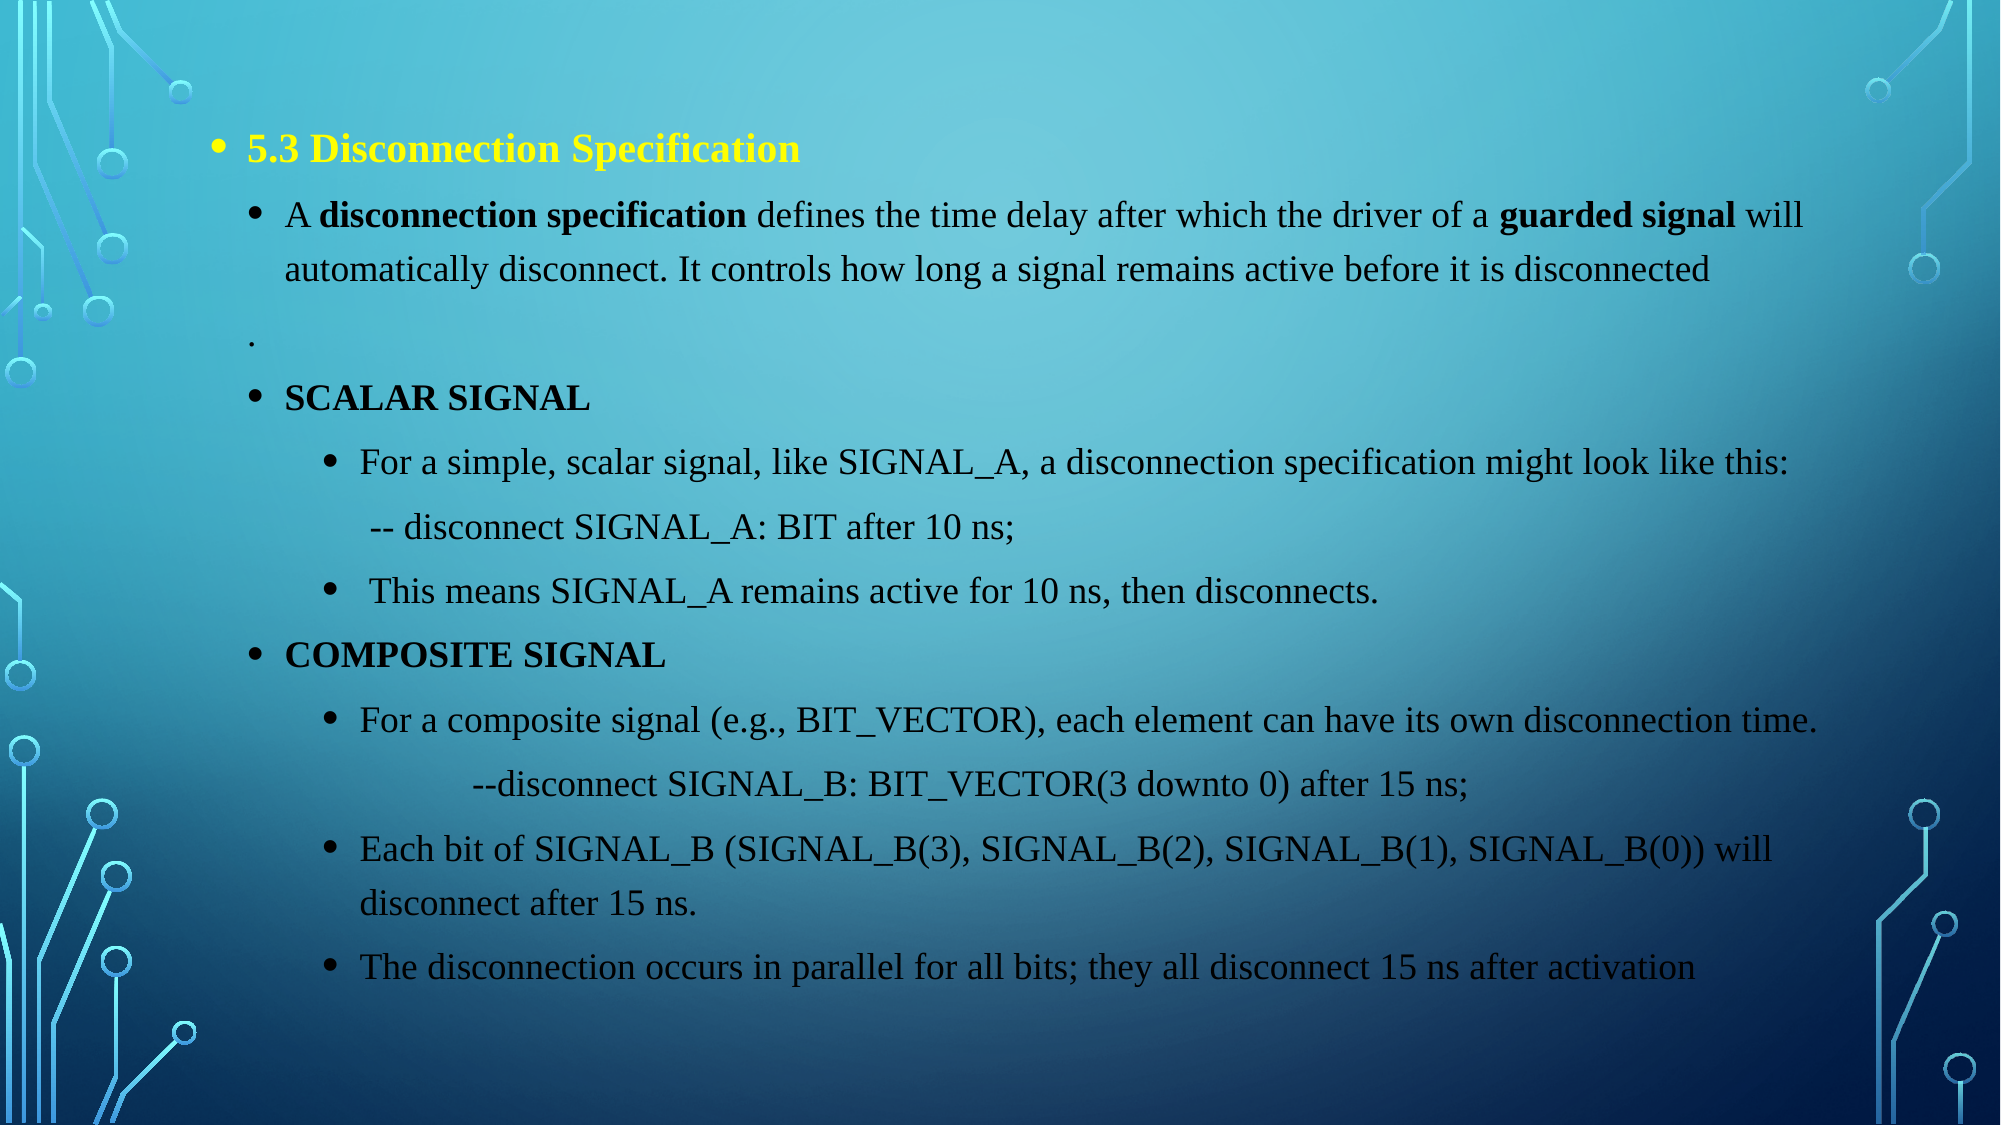

5.3 Disconnection Specification
A disconnection specification defines the time delay after which the driver of a guarded signal will automatically disconnect. It controls how long a signal remains active before it is disconnected
.
SCALAR SIGNAL
For a simple, scalar signal, like SIGNAL_A, a disconnection specification might look like this:
     -- disconnect SIGNAL_A: BIT after 10 ns;
This means SIGNAL_A remains active for 10 ns, then disconnects.
COMPOSITE SIGNAL
For a composite signal (e.g., BIT_VECTOR), each element can have its own disconnection time.
 	--disconnect SIGNAL_B: BIT_VECTOR(3 downto 0) after 15 ns;
Each bit of SIGNAL_B (SIGNAL_B(3), SIGNAL_B(2), SIGNAL_B(1), SIGNAL_B(0)) will disconnect after 15 ns.
The disconnection occurs in parallel for all bits; they all disconnect 15 ns after activation